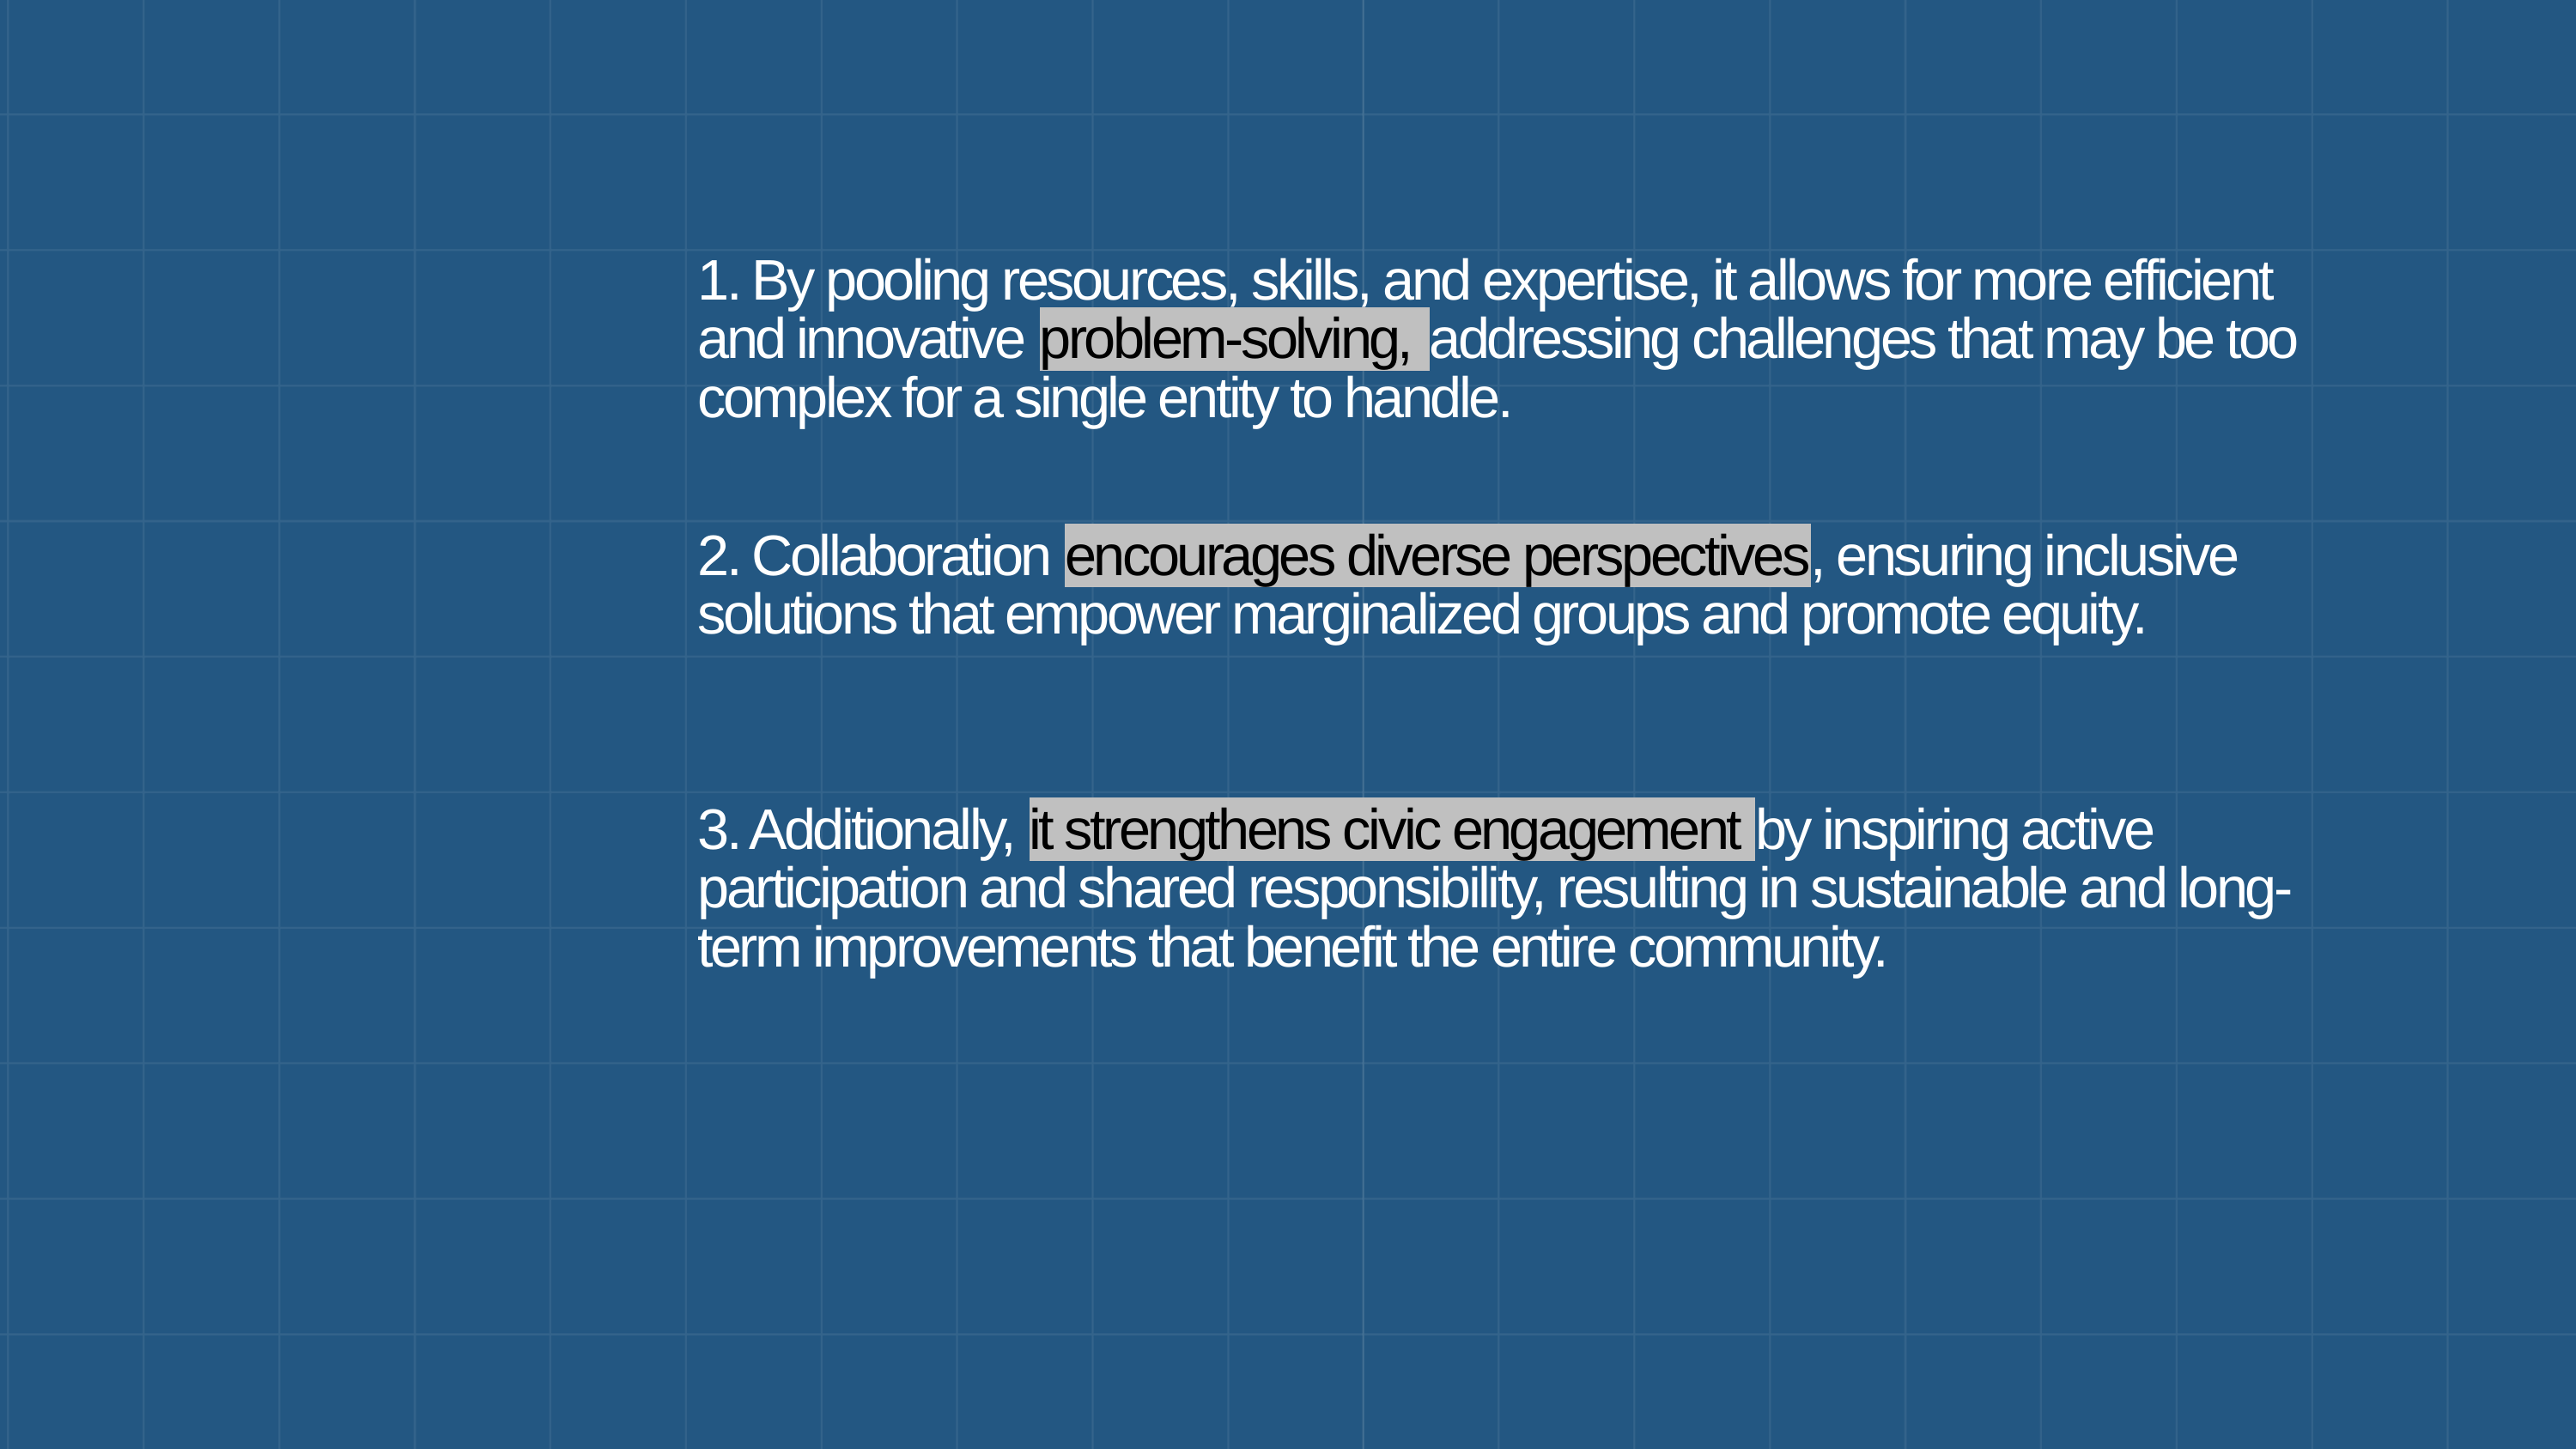

1. By pooling resources, skills, and expertise, it allows for more efficient and innovative problem-solving, addressing challenges that may be too complex for a single entity to handle.
2. Collaboration encourages diverse perspectives, ensuring inclusive solutions that empower marginalized groups and promote equity.
3. Additionally, it strengthens civic engagement by inspiring active participation and shared responsibility, resulting in sustainable and long-term improvements that benefit the entire community.